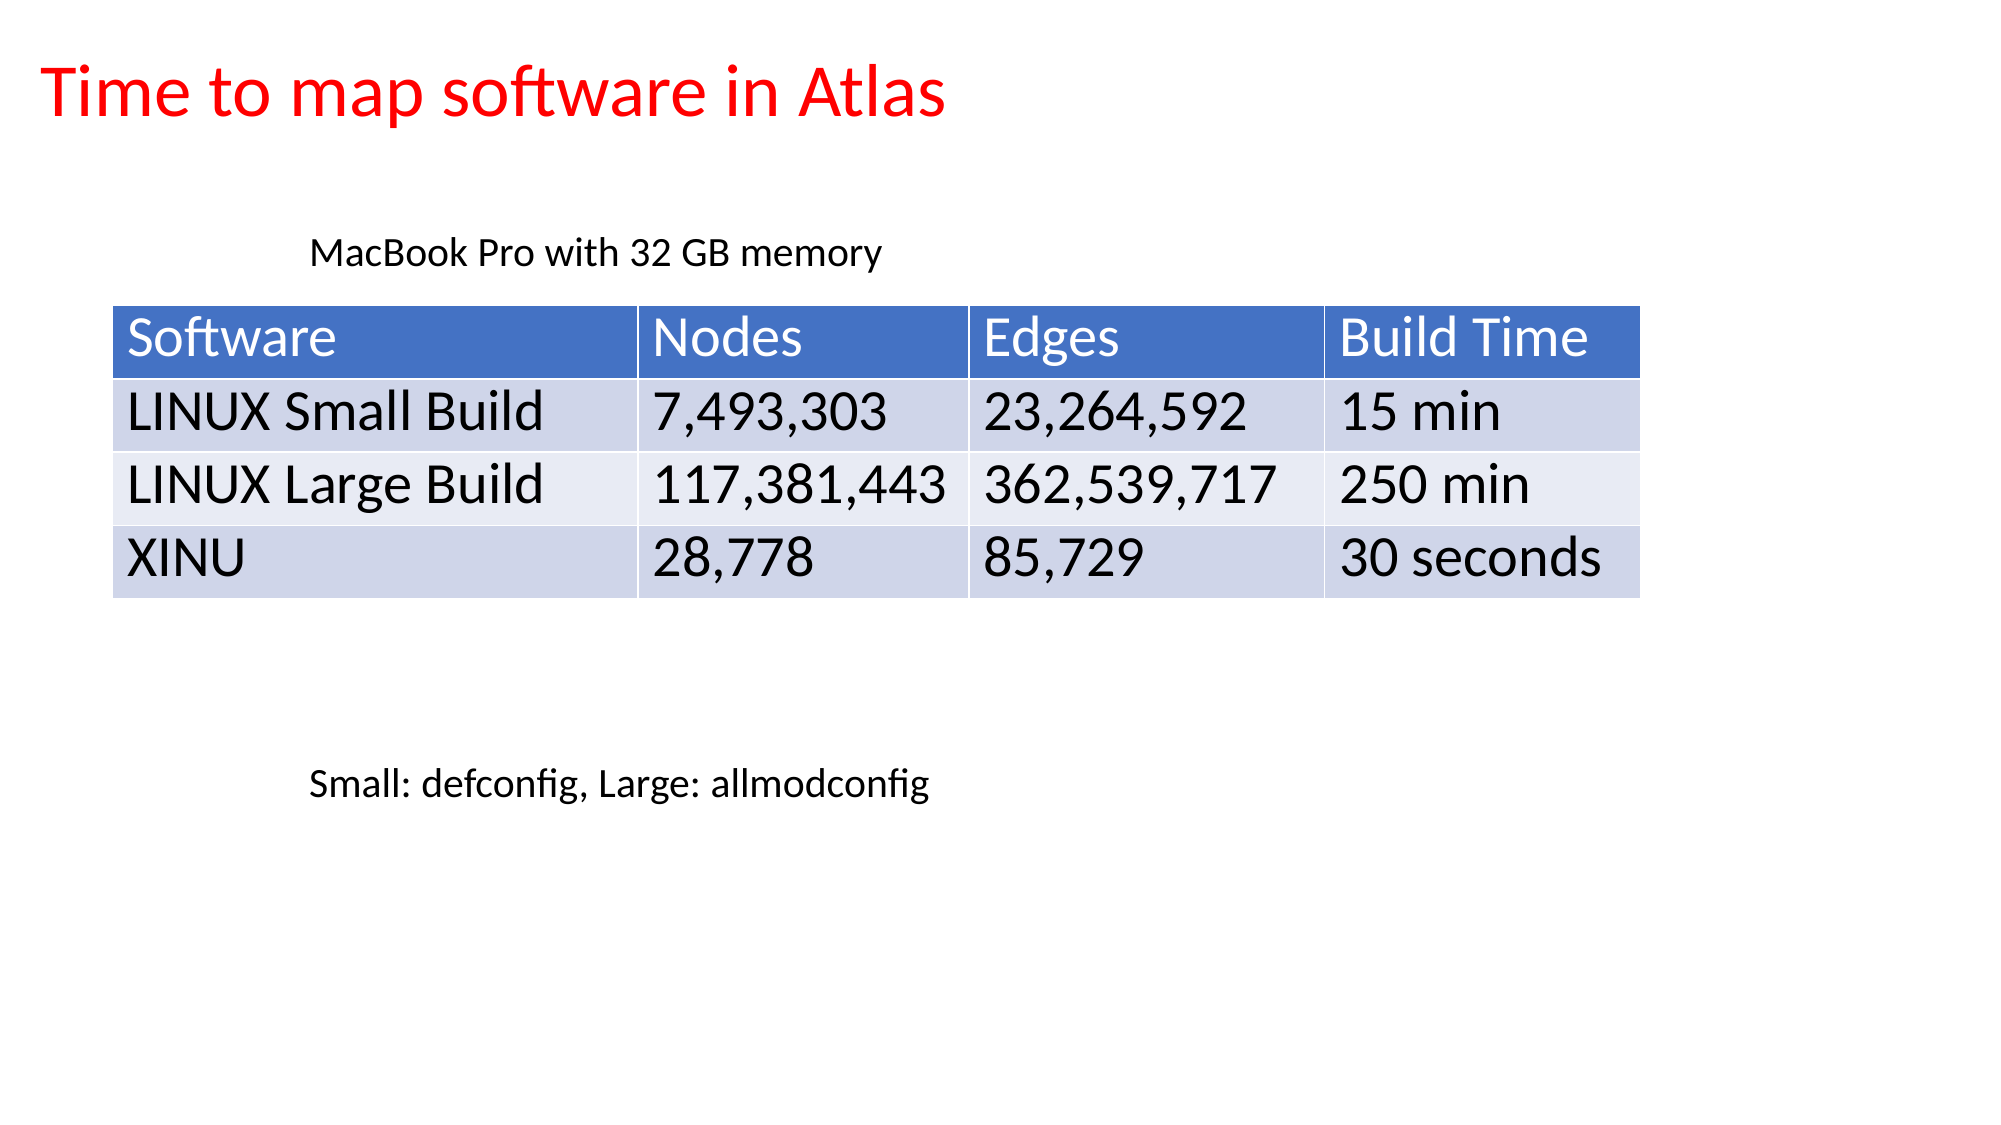

# Time to map software in Atlas
MacBook Pro with 32 GB memory
| Software | Nodes | Edges | Build Time |
| --- | --- | --- | --- |
| LINUX Small Build | 7,493,303 | 23,264,592 | 15 min |
| LINUX Large Build | 117,381,443 | 362,539,717 | 250 min |
| XINU | 28,778 | 85,729 | 30 seconds |
Small: defconfig, Large: allmodconfig
9